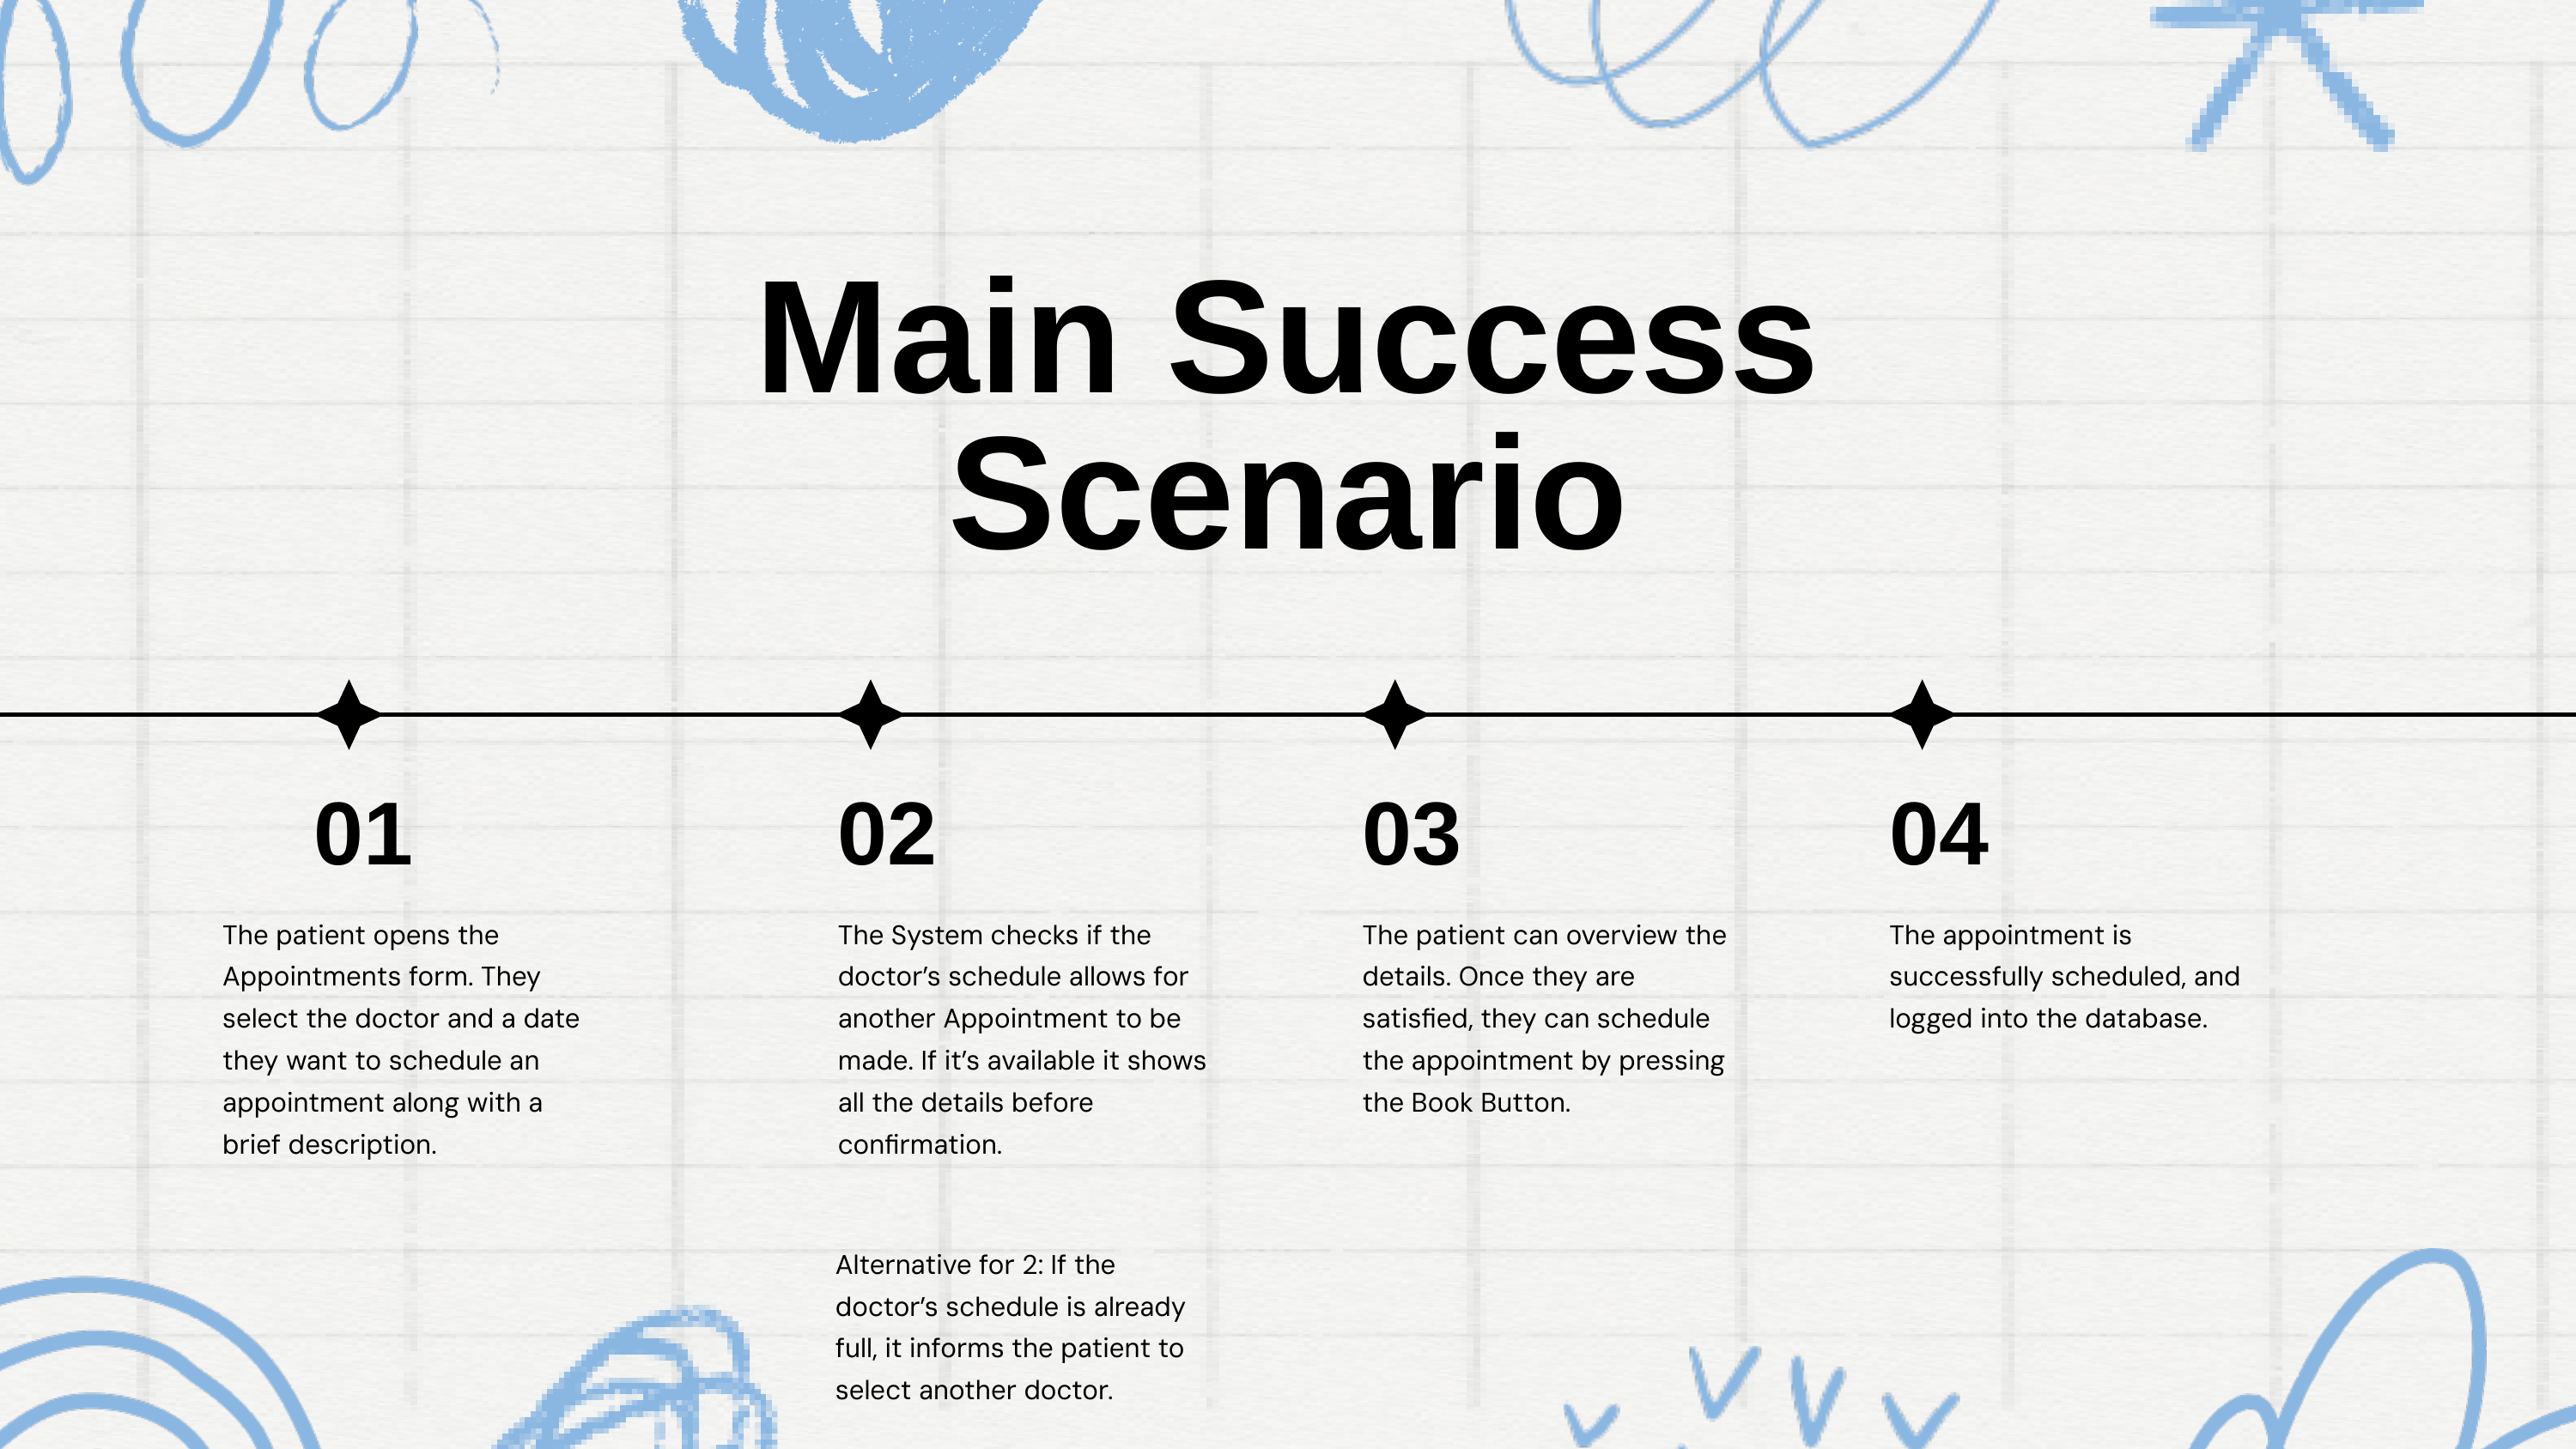

Main Success Scenario

01
02
03
04
The patient opens the Appointments form. They select the doctor and a date they want to schedule an appointment along with a brief description.
The System checks if the doctor’s schedule allows for another Appointment to be made. If it’s available it shows all the details before confirmation.
The patient can overview the details. Once they are satisfied, they can schedule the appointment by pressing the Book Button.
The appointment is successfully scheduled, and logged into the database.
Alternative for 2: If the doctor’s schedule is already full, it informs the patient to select another doctor.